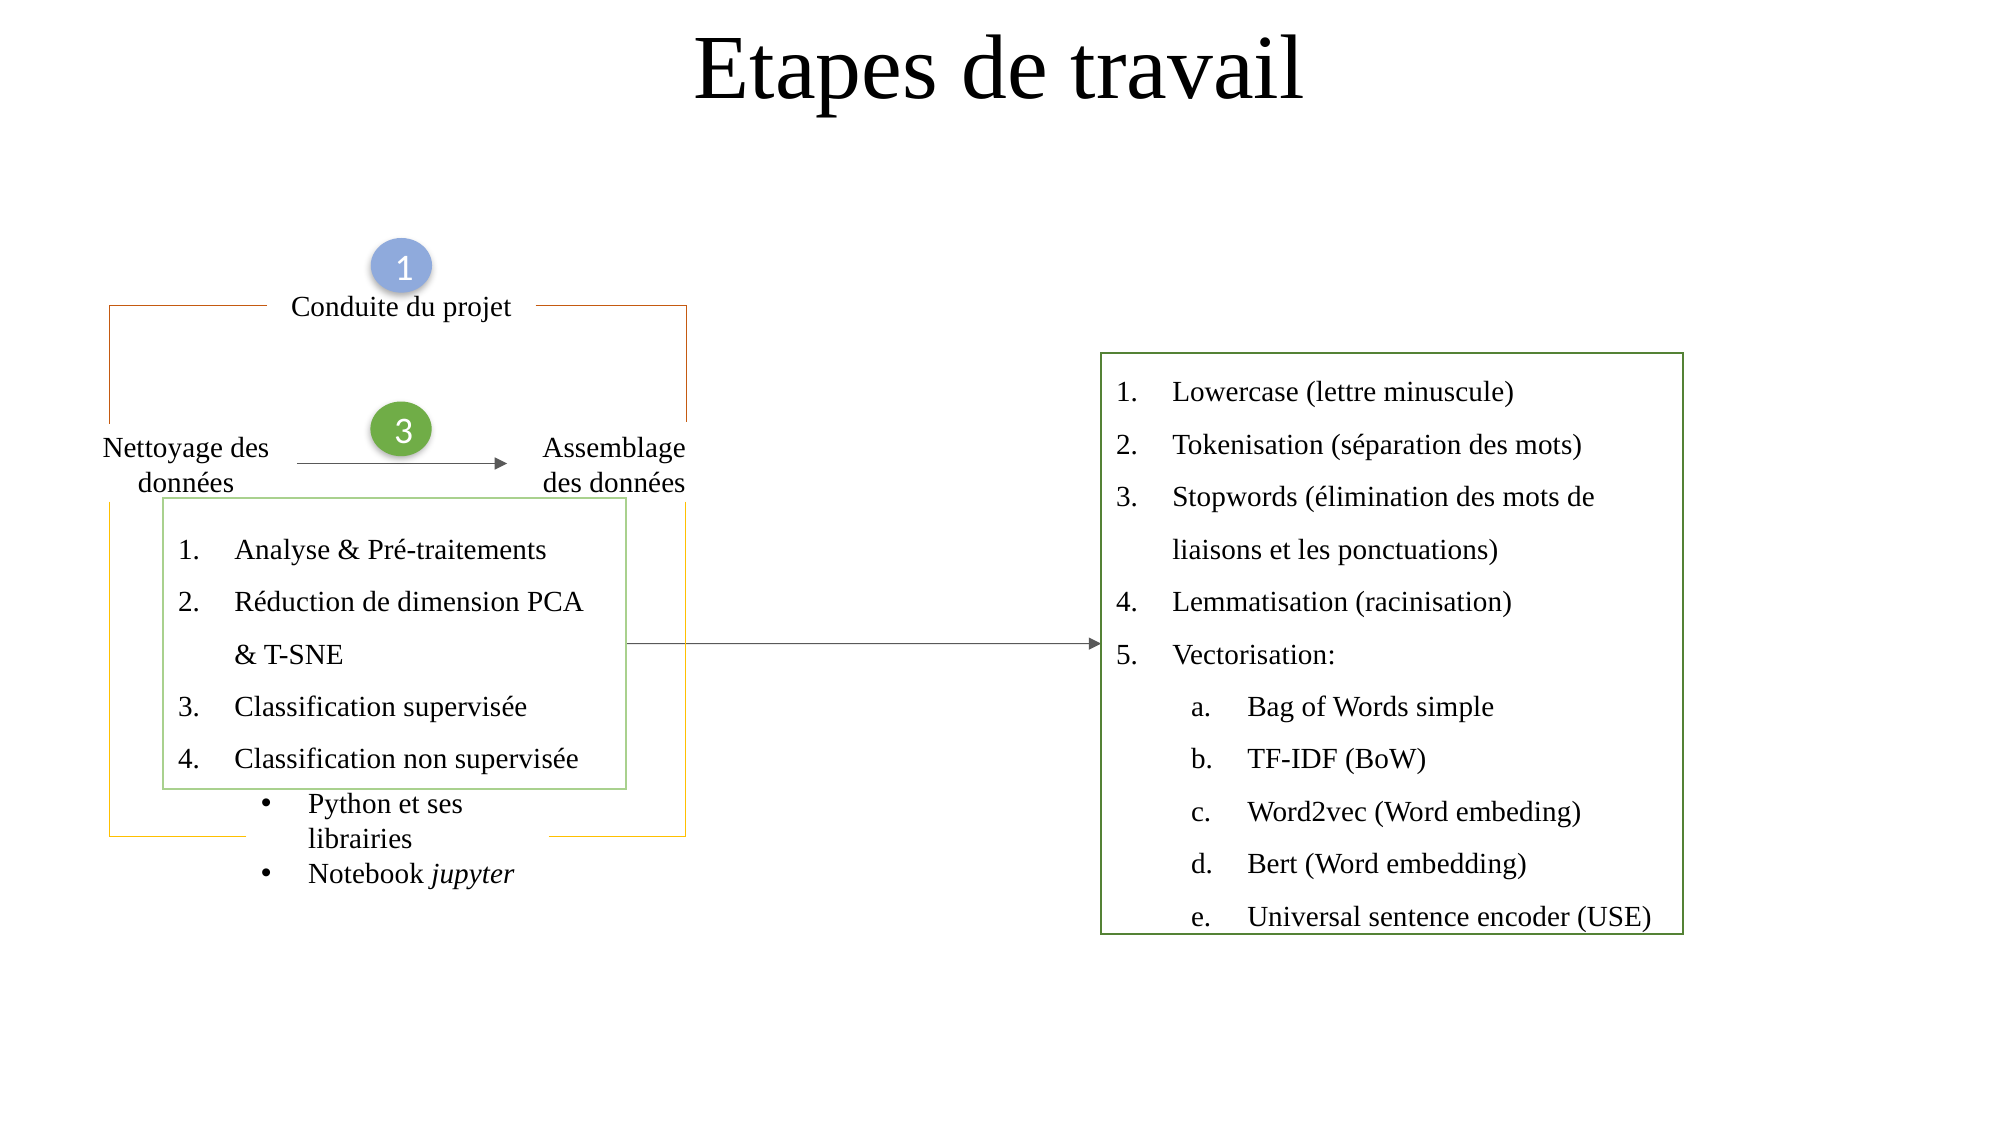

# Etapes de travail
1
Conduite du projet
Lowercase (lettre minuscule)
Tokenisation (séparation des mots)
Stopwords (élimination des mots de liaisons et les ponctuations)
Lemmatisation (racinisation)
Vectorisation:
Bag of Words simple
TF-IDF (BoW)
Word2vec (Word embeding)
Bert (Word embedding)
Universal sentence encoder (USE)
3
Nettoyage des données
Assemblage  des données
Analyse & Pré-traitements
Réduction de dimension PCA & T-SNE
Classification supervisée
Classification non supervisée
Python et ses librairies
Notebook jupyter